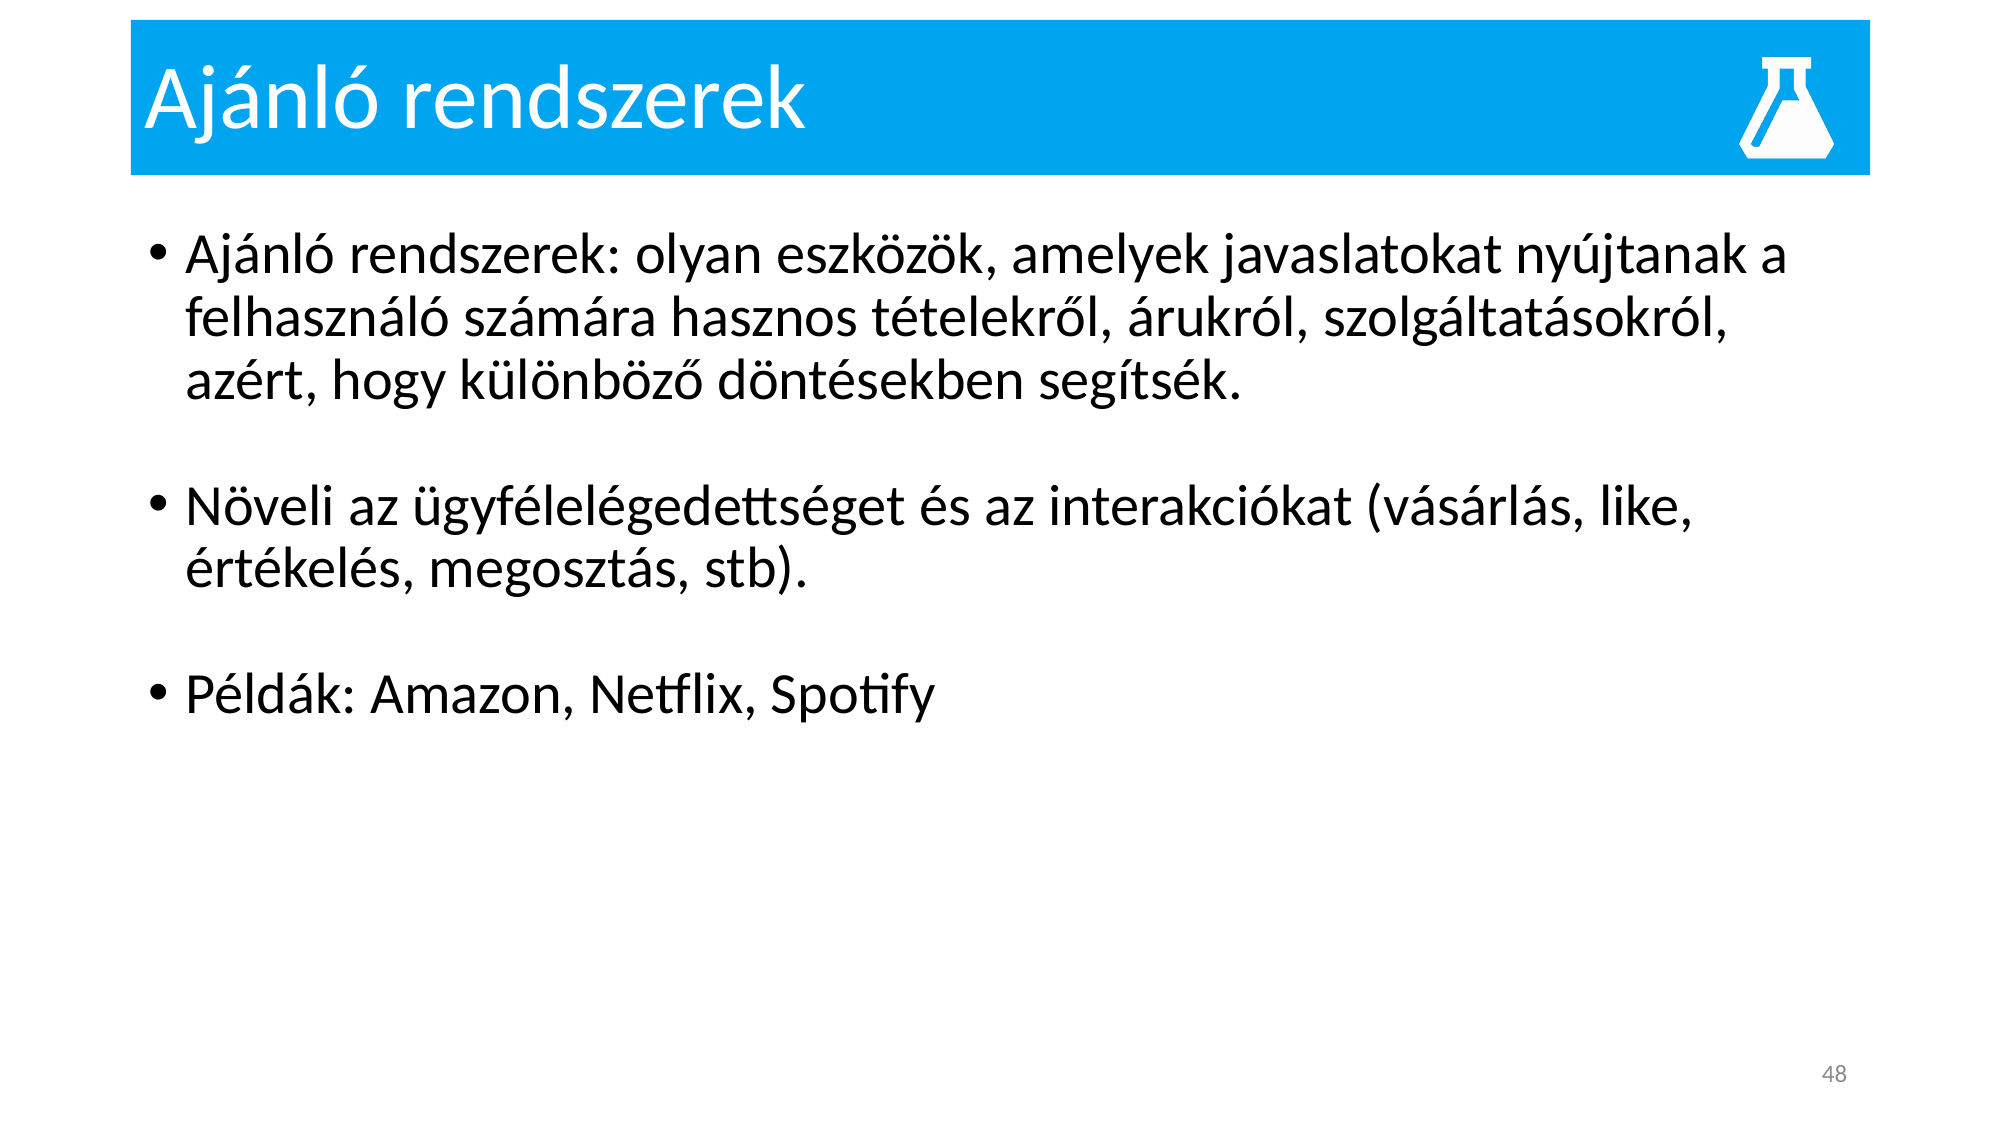

# Ajánló rendszerek
Ajánló rendszerek: olyan eszközök, amelyek javaslatokat nyújtanak a felhasználó számára hasznos tételekről, árukról, szolgáltatásokról, azért, hogy különböző döntésekben segítsék.

Növeli az ügyfélelégedettséget és az interakciókat (vásárlás, like, értékelés, megosztás, stb).

Példák: Amazon, Netflix, Spotify

48